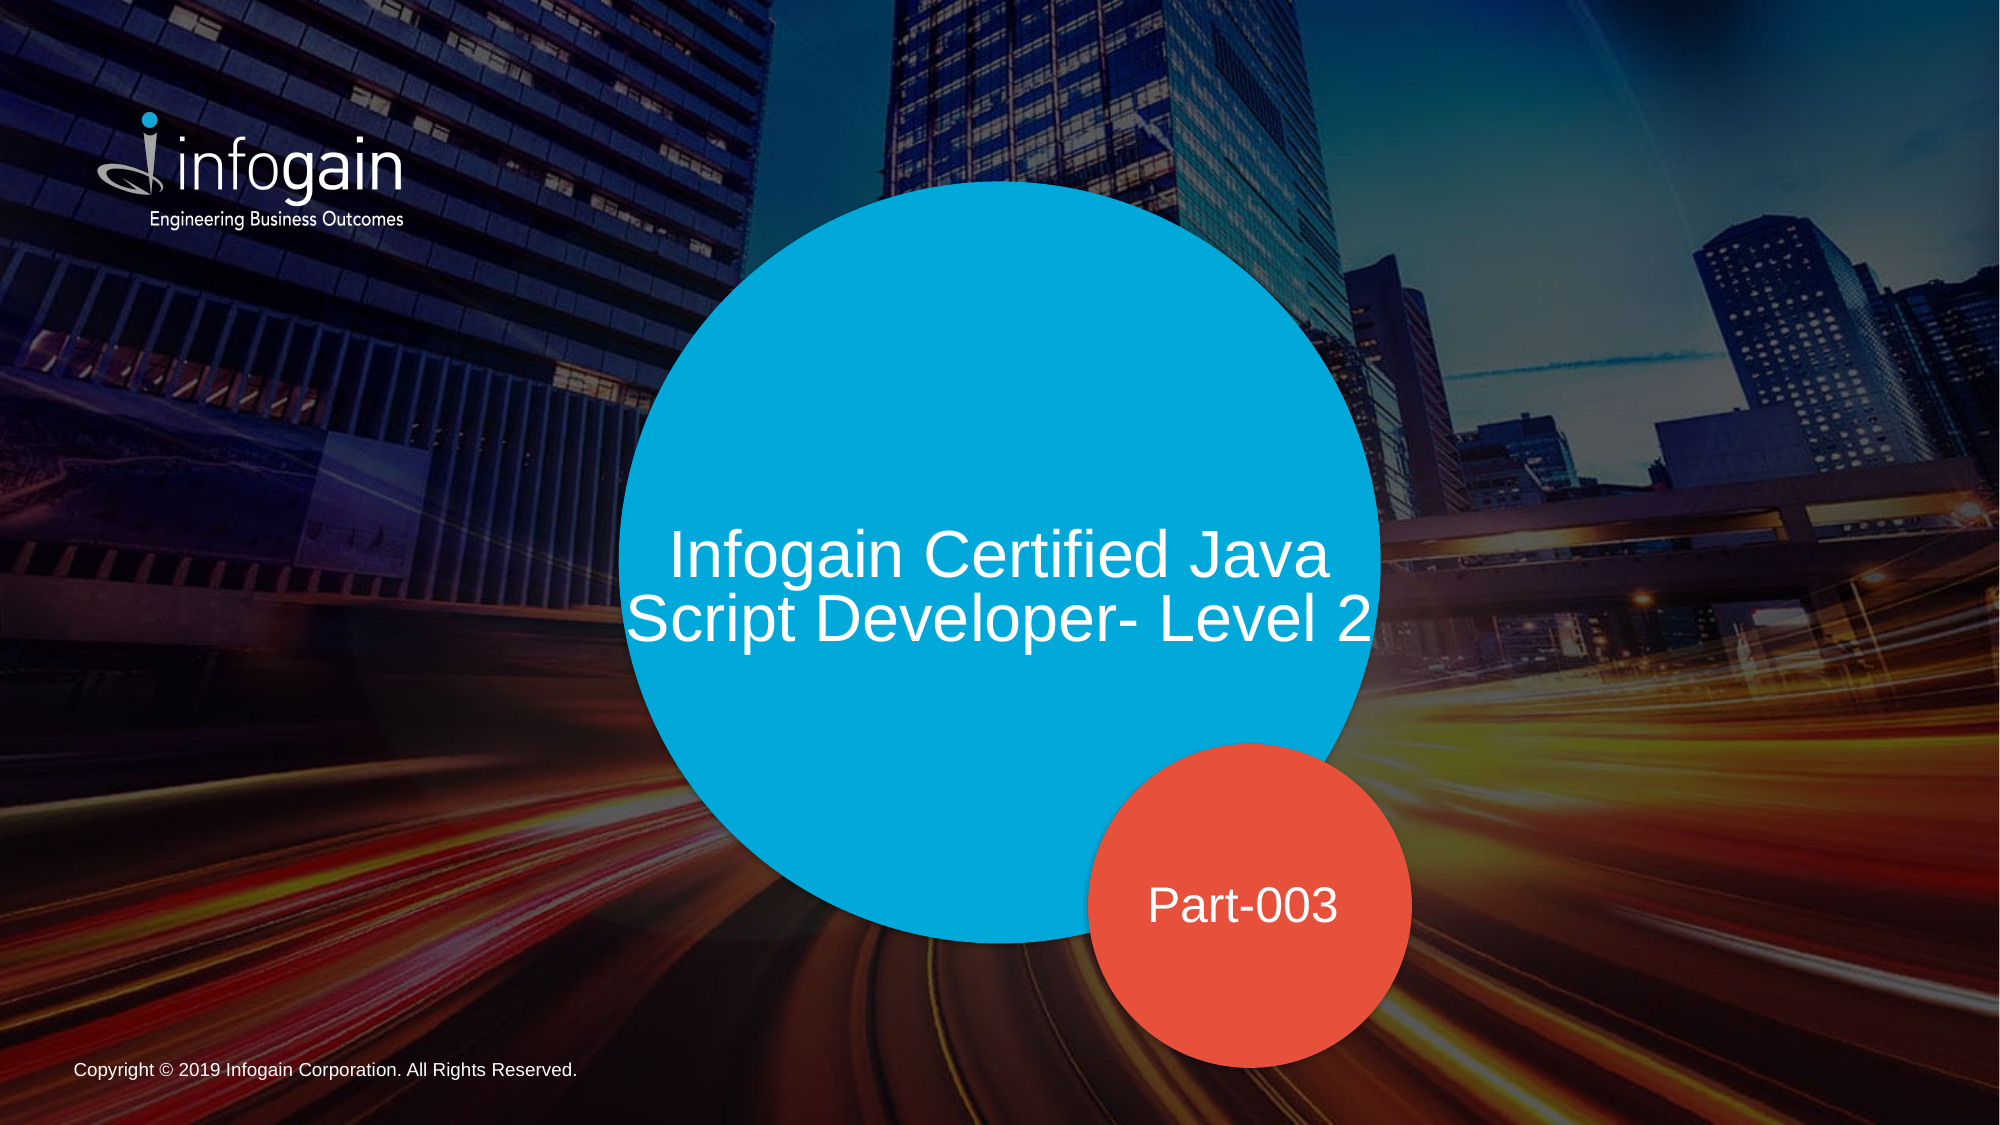

# Infogain Certified Java Script Developer- Level 2
Part-003